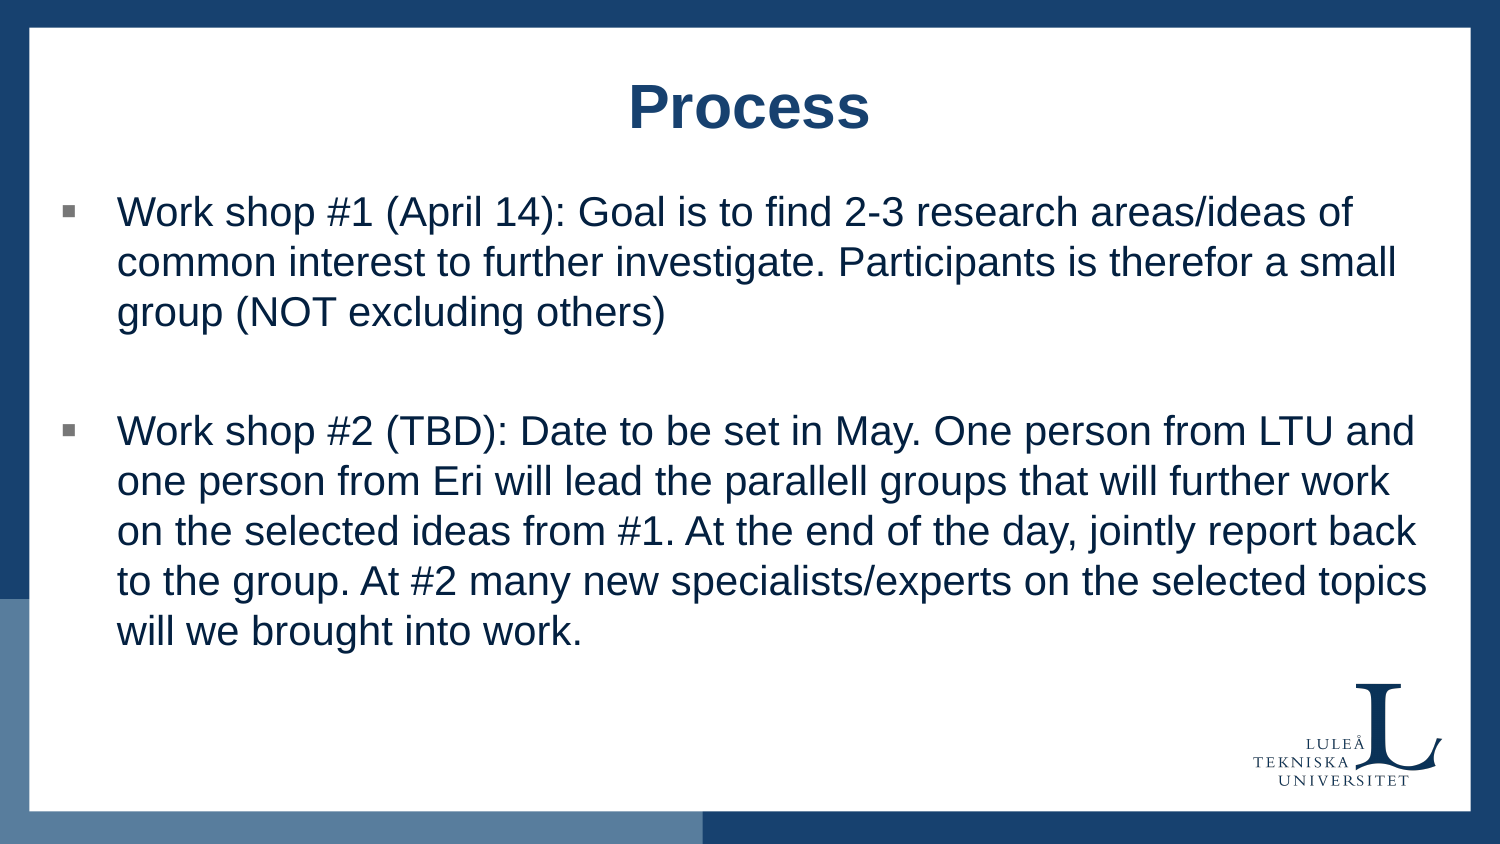

# Process
Work shop #1 (April 14): Goal is to find 2-3 research areas/ideas of common interest to further investigate. Participants is therefor a small group (NOT excluding others)

Work shop #2 (TBD): Date to be set in May. One person from LTU and one person from Eri will lead the parallell groups that will further work on the selected ideas from #1. At the end of the day, jointly report back to the group. At #2 many new specialists/experts on the selected topics will we brought into work.
33